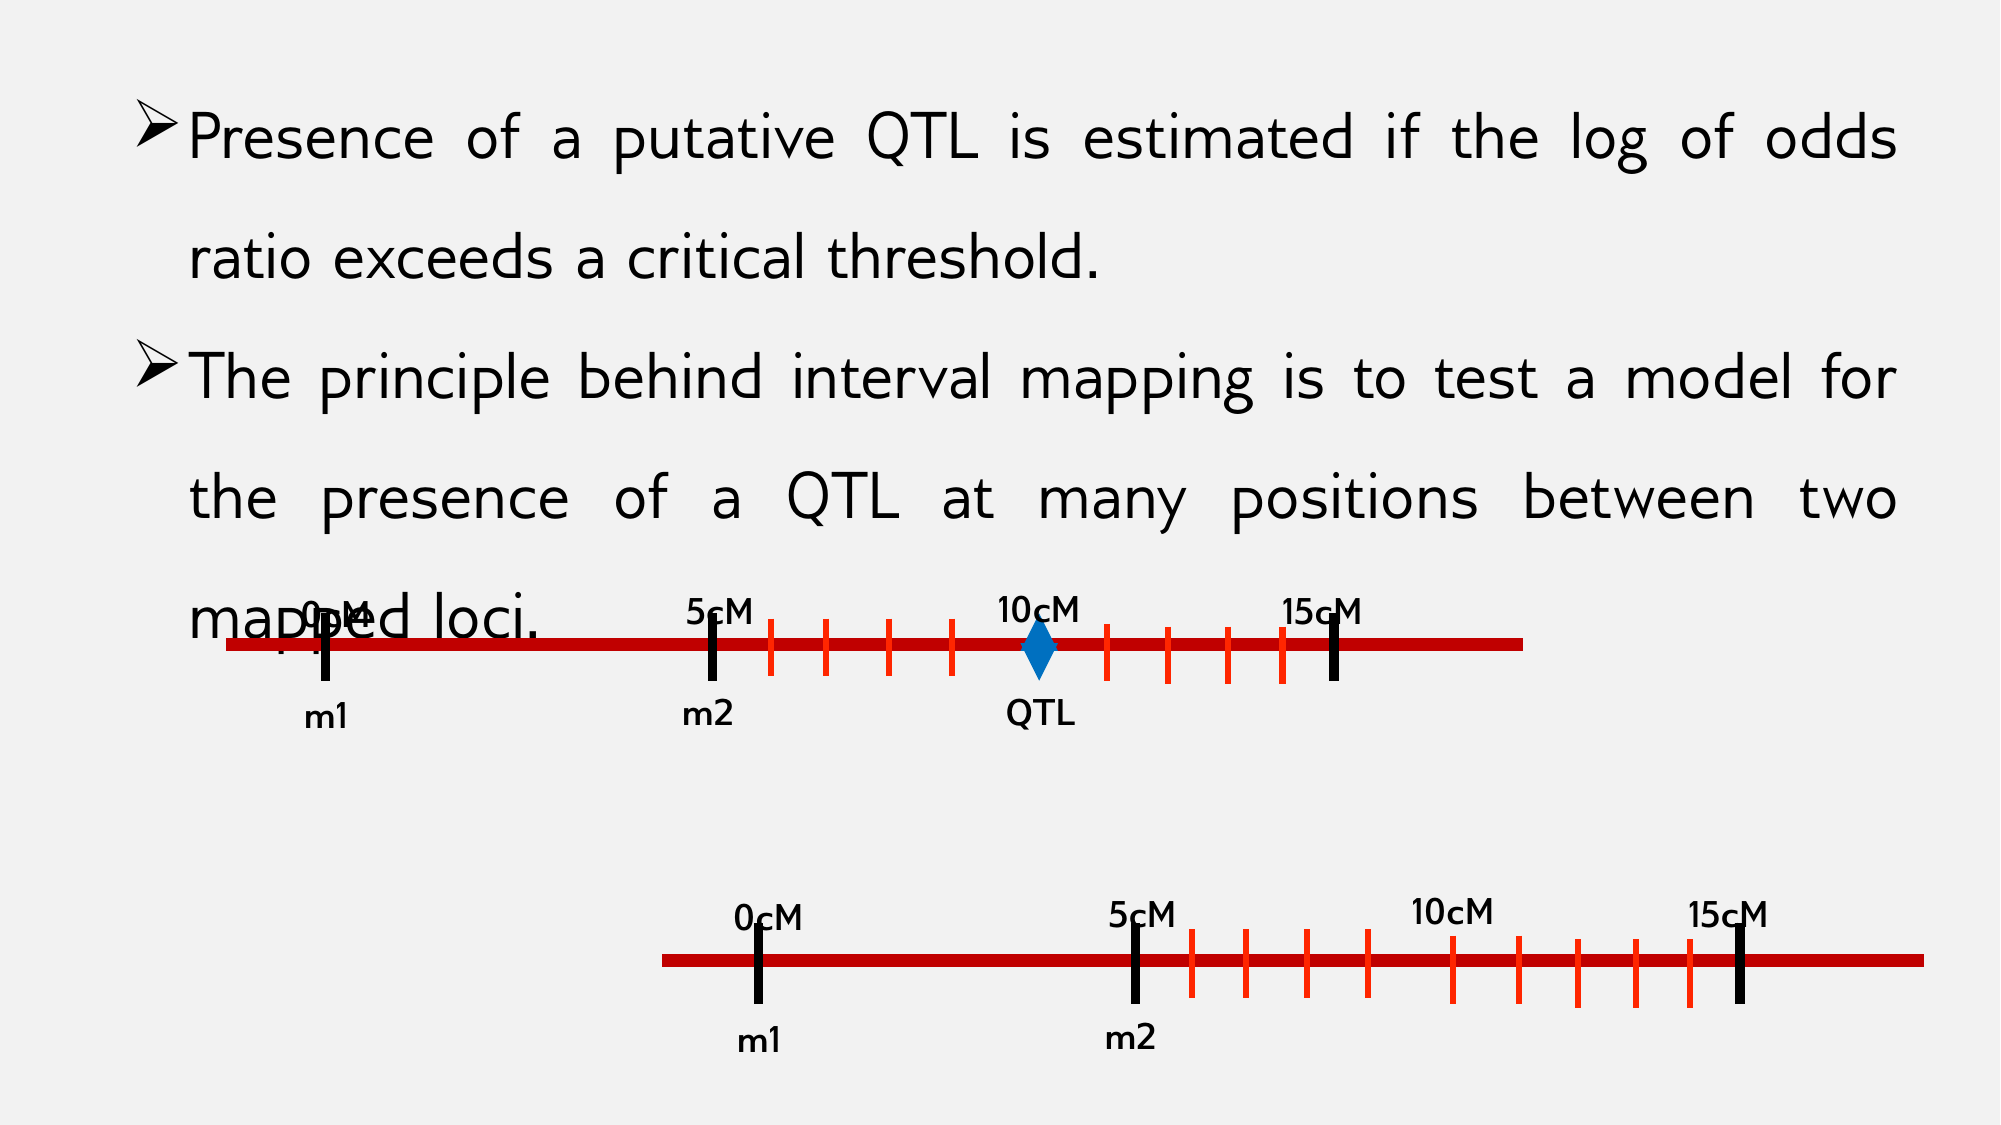

Presence of a putative QTL is estimated if the log of odds ratio exceeds a critical threshold.
The principle behind interval mapping is to test a model for the presence of a QTL at many positions between two mapped loci.
10cM
5cM
15cM
0cM
m2
QTL
m1
10cM
5cM
15cM
0cM
m2
m1